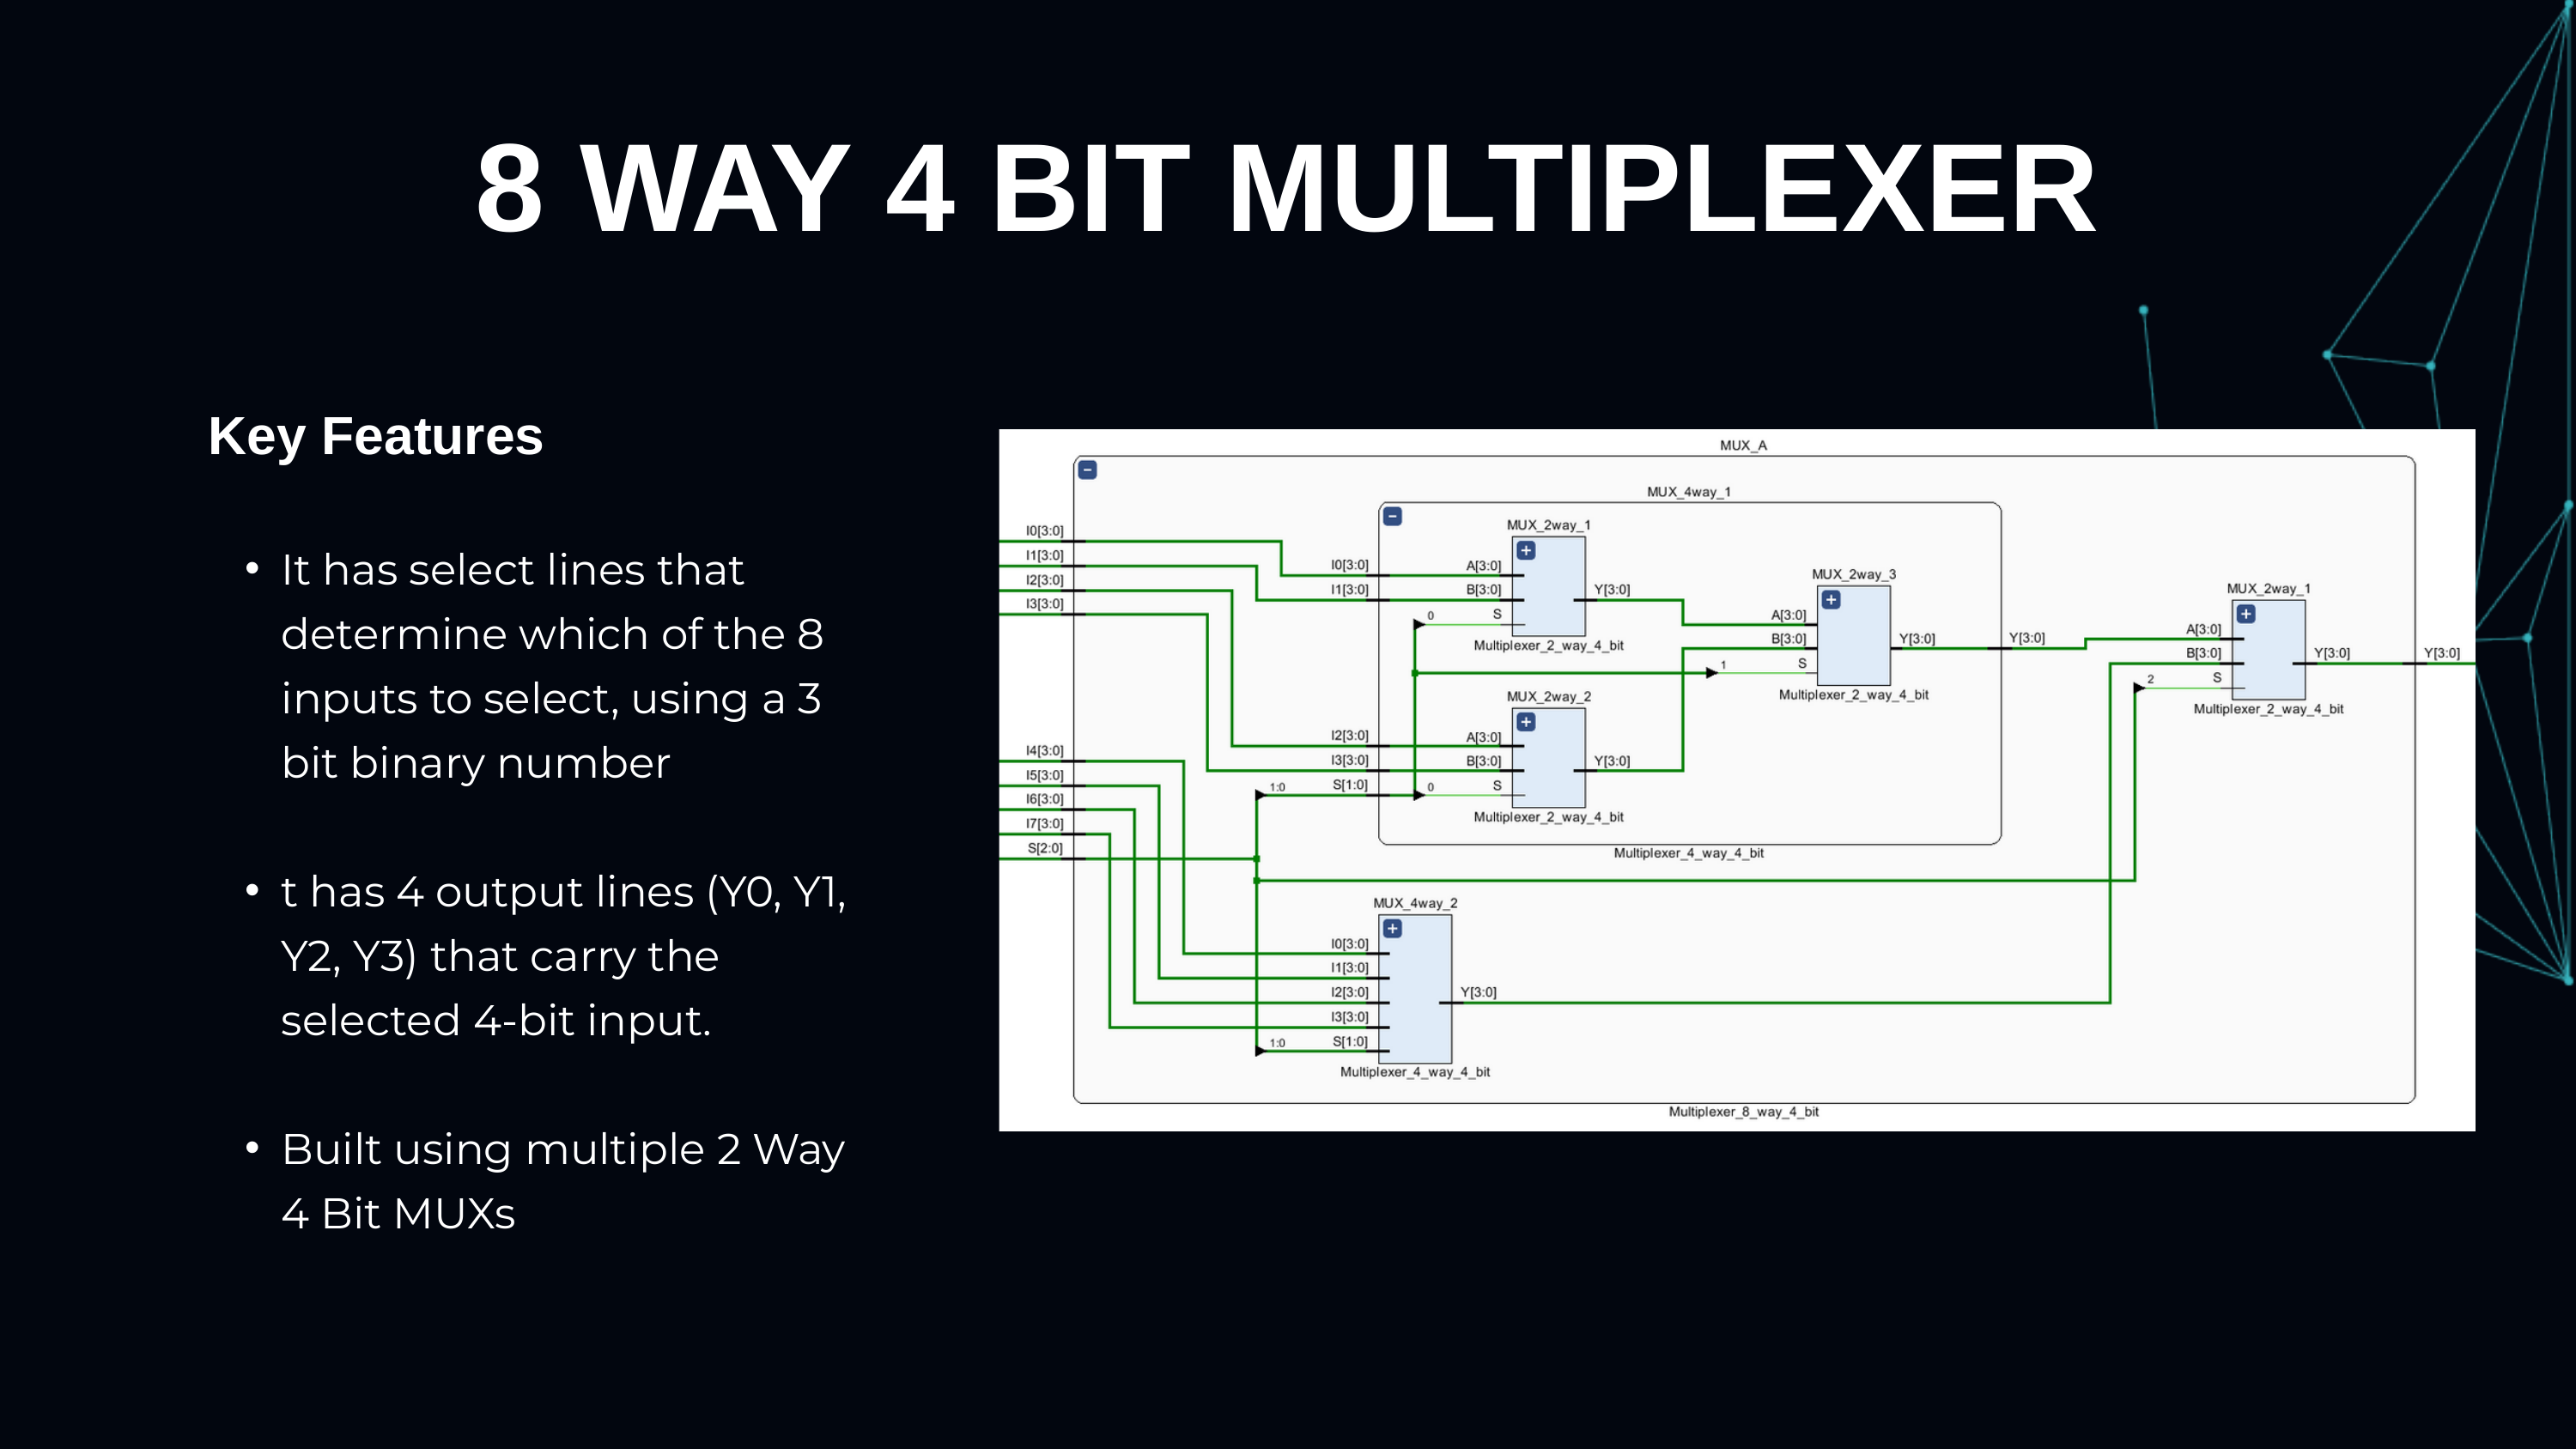

8 WAY 4 BIT MULTIPLEXER
Key Features

It has select lines that determine which of the 8 inputs to select, using a 3 bit binary number

t has 4 output lines (Y0, Y1, Y2, Y3) that carry the selected 4-bit input.

Built using multiple 2 Way 4 Bit MUXs